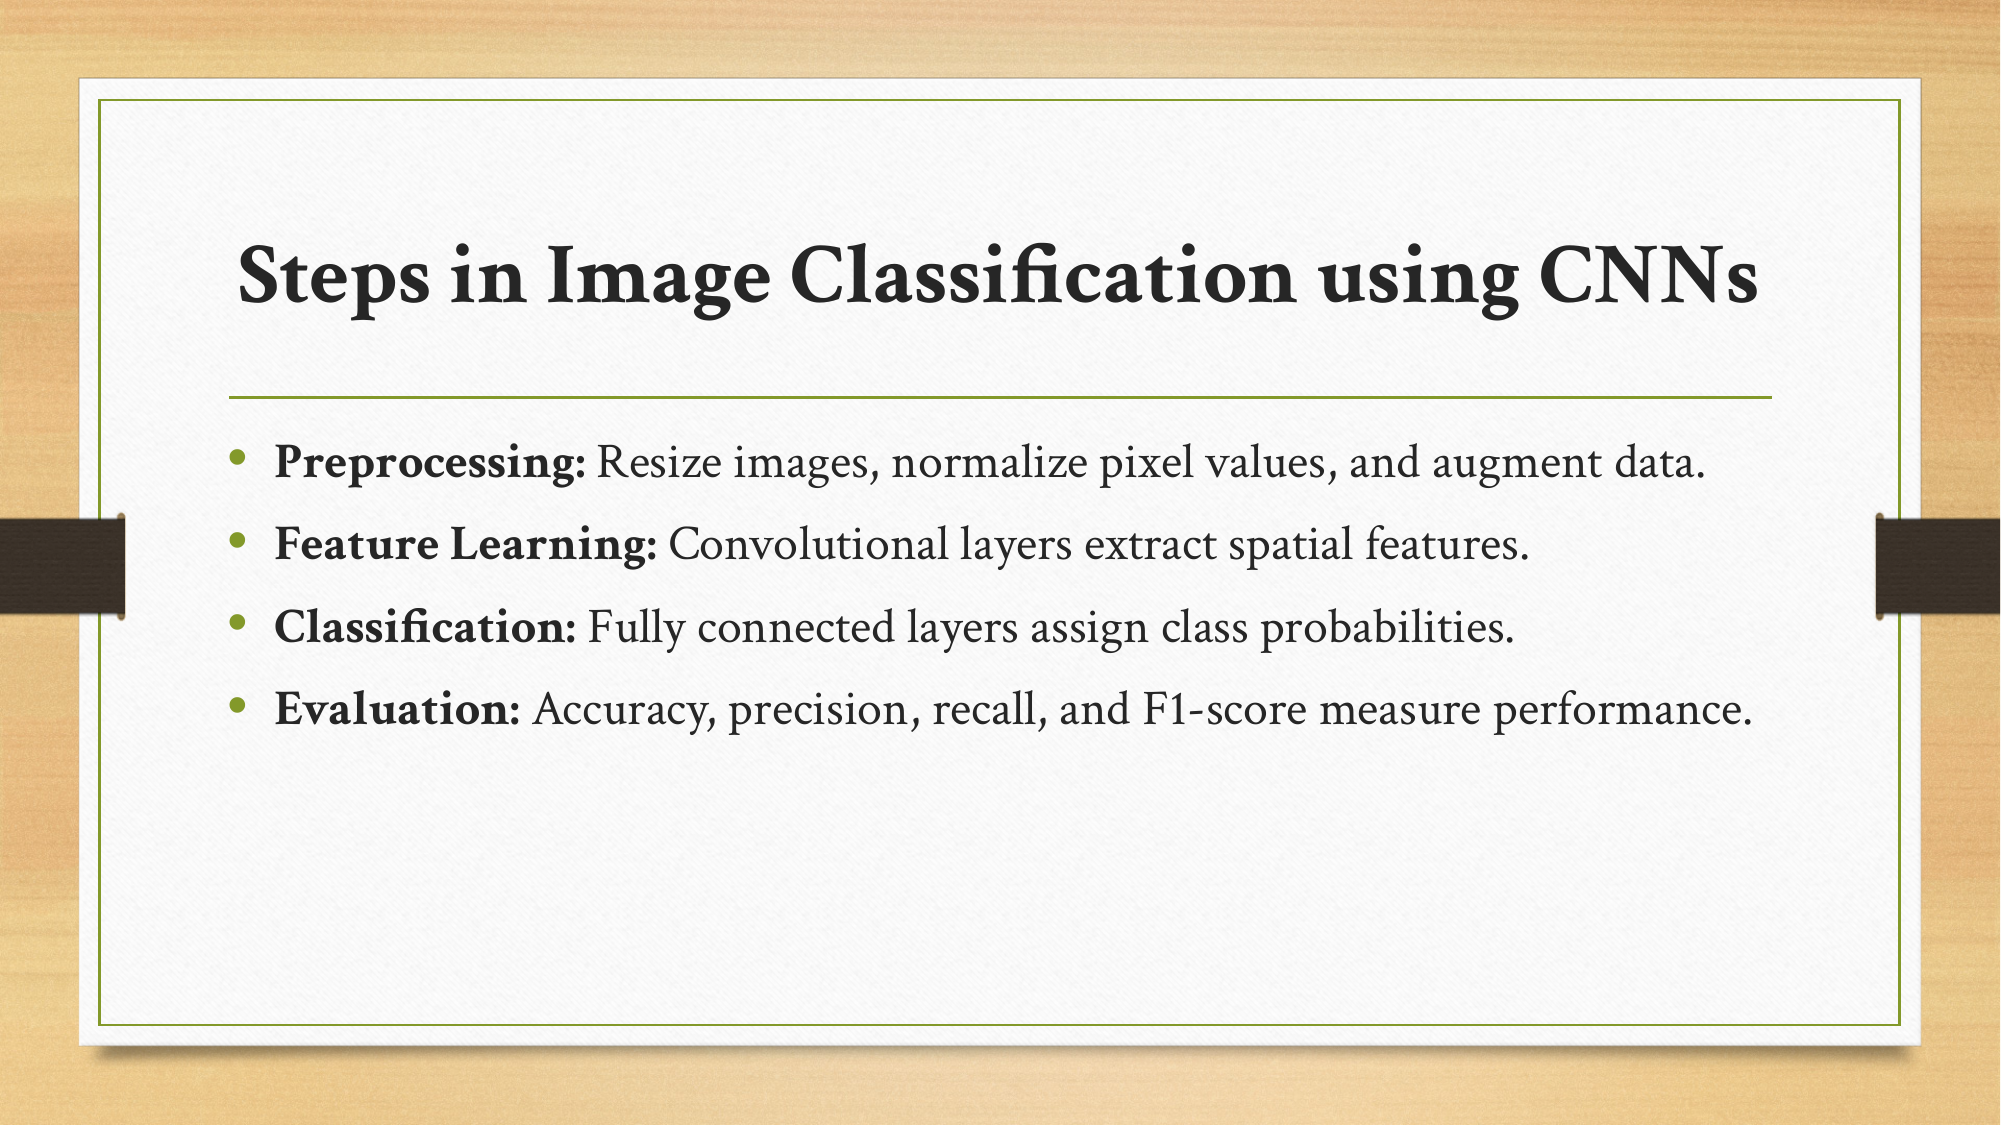

# Steps in Image Classification using CNNs
Preprocessing: Resize images, normalize pixel values, and augment data.
Feature Learning: Convolutional layers extract spatial features.
Classification: Fully connected layers assign class probabilities.
Evaluation: Accuracy, precision, recall, and F1-score measure performance.